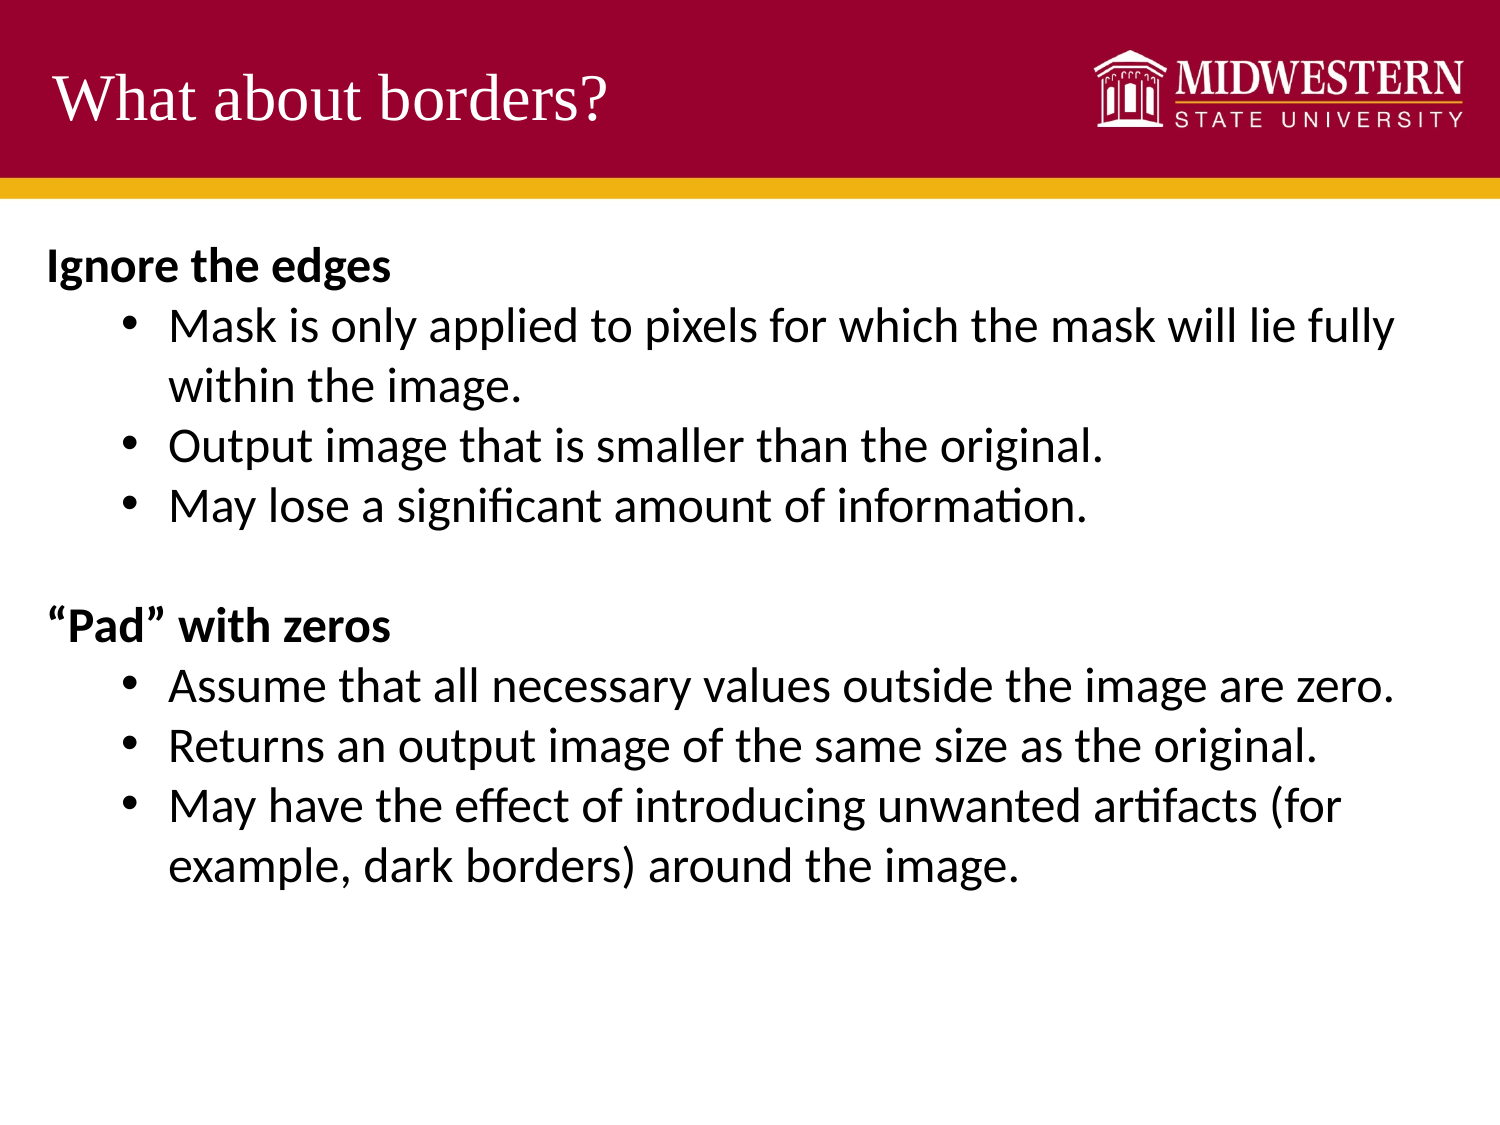

# What about borders?
Ignore the edges
Mask is only applied to pixels for which the mask will lie fully within the image.
Output image that is smaller than the original.
May lose a significant amount of information.

“Pad” with zeros
Assume that all necessary values outside the image are zero.
Returns an output image of the same size as the original.
May have the effect of introducing unwanted artifacts (for example, dark borders) around the image.